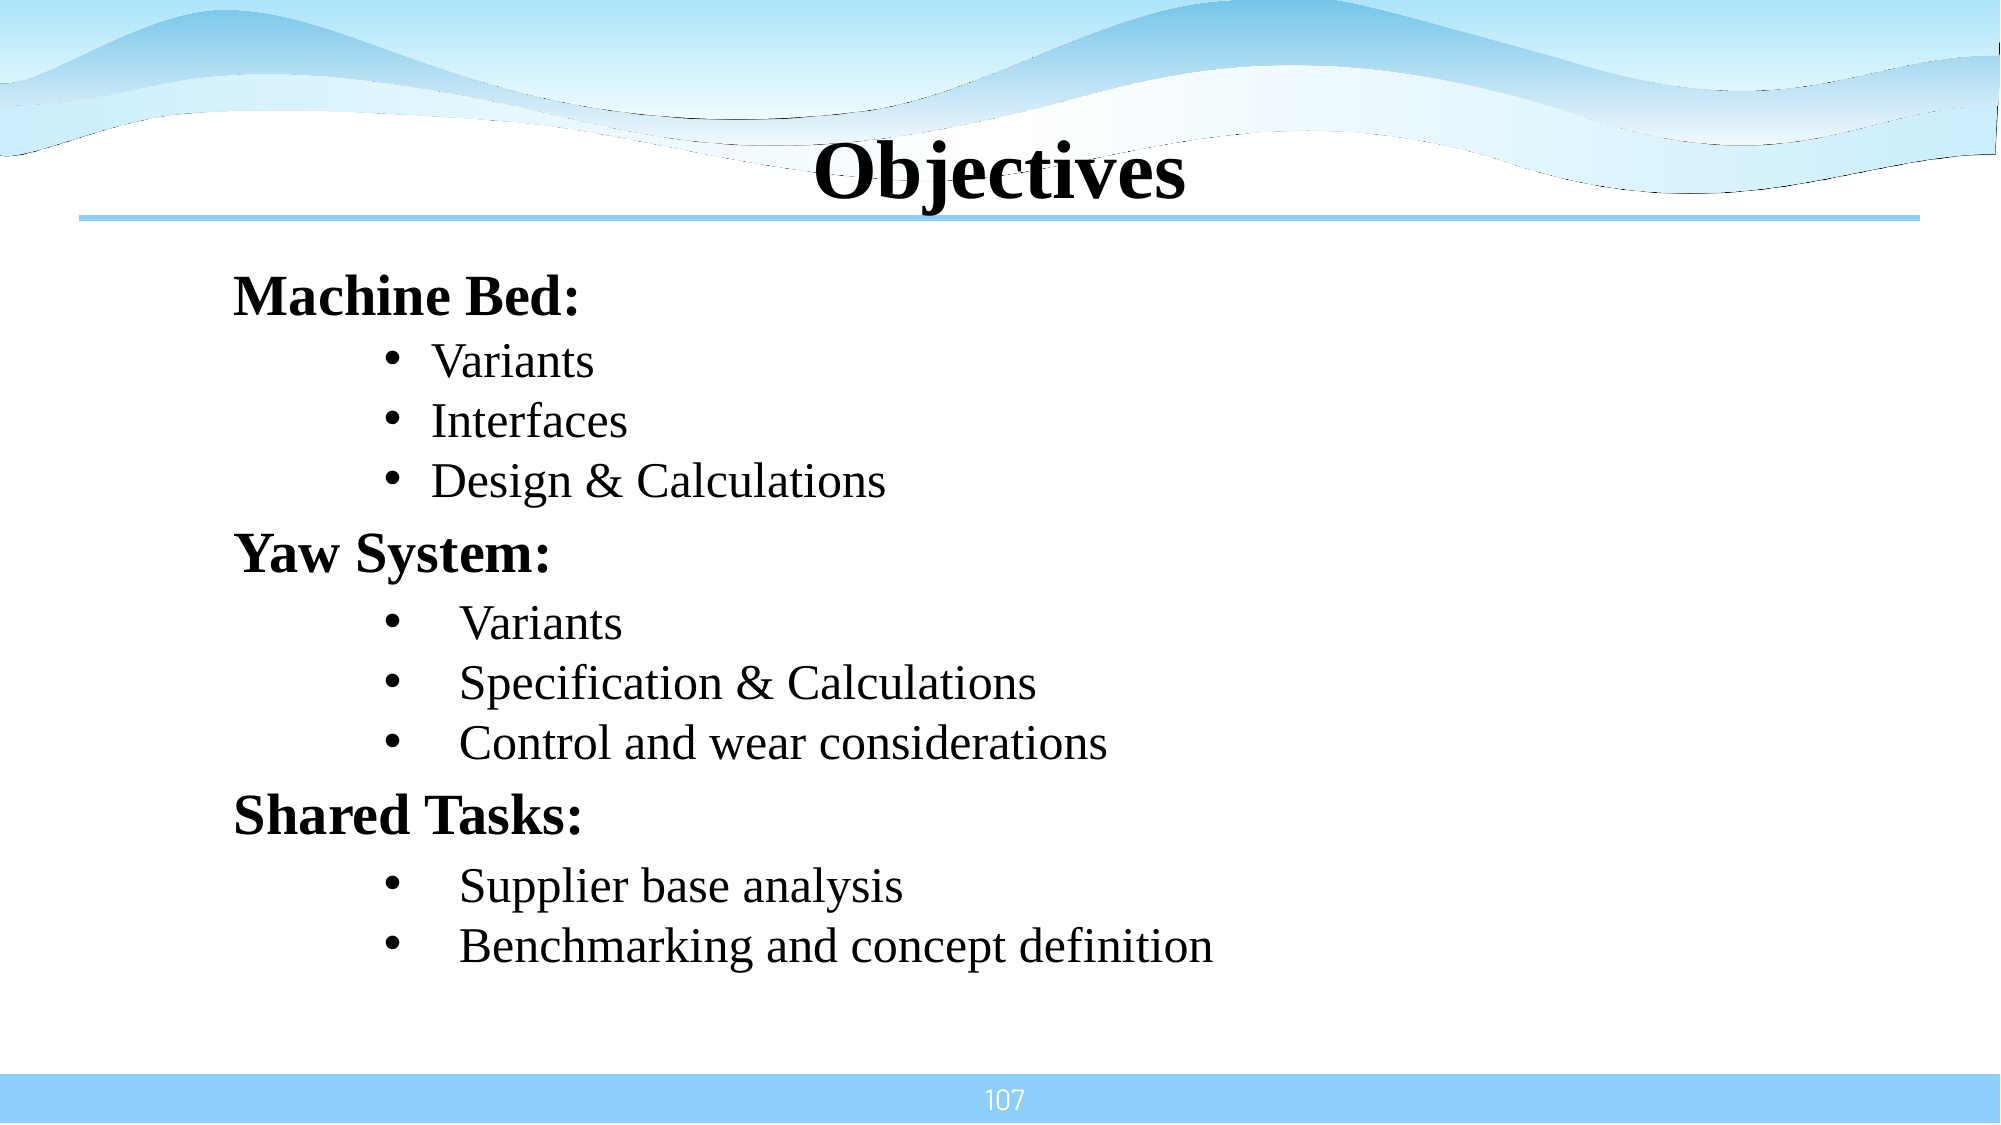

# Objectives
Machine Bed:
Variants
Interfaces
Design & Calculations
Yaw System:
Variants
Specification & Calculations
Control and wear considerations
Shared Tasks:
Supplier base analysis
Benchmarking and concept definition

107